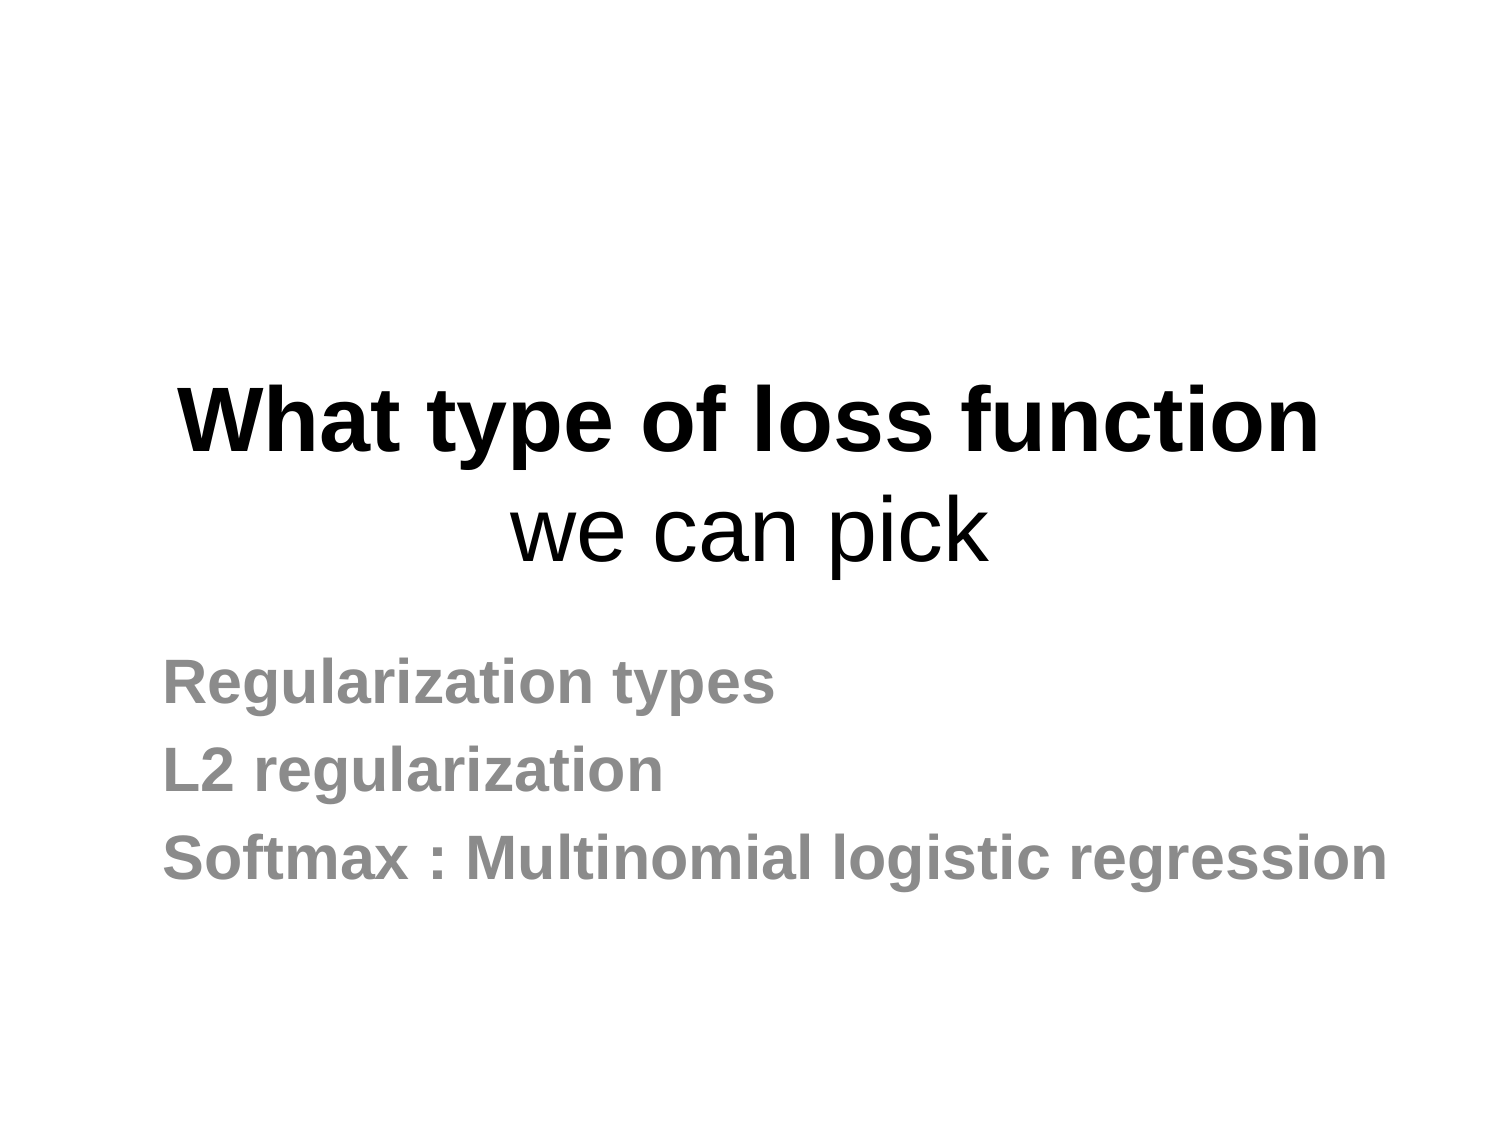

# What type of loss function we can pick
Regularization types
L2 regularization
Softmax : Multinomial logistic regression